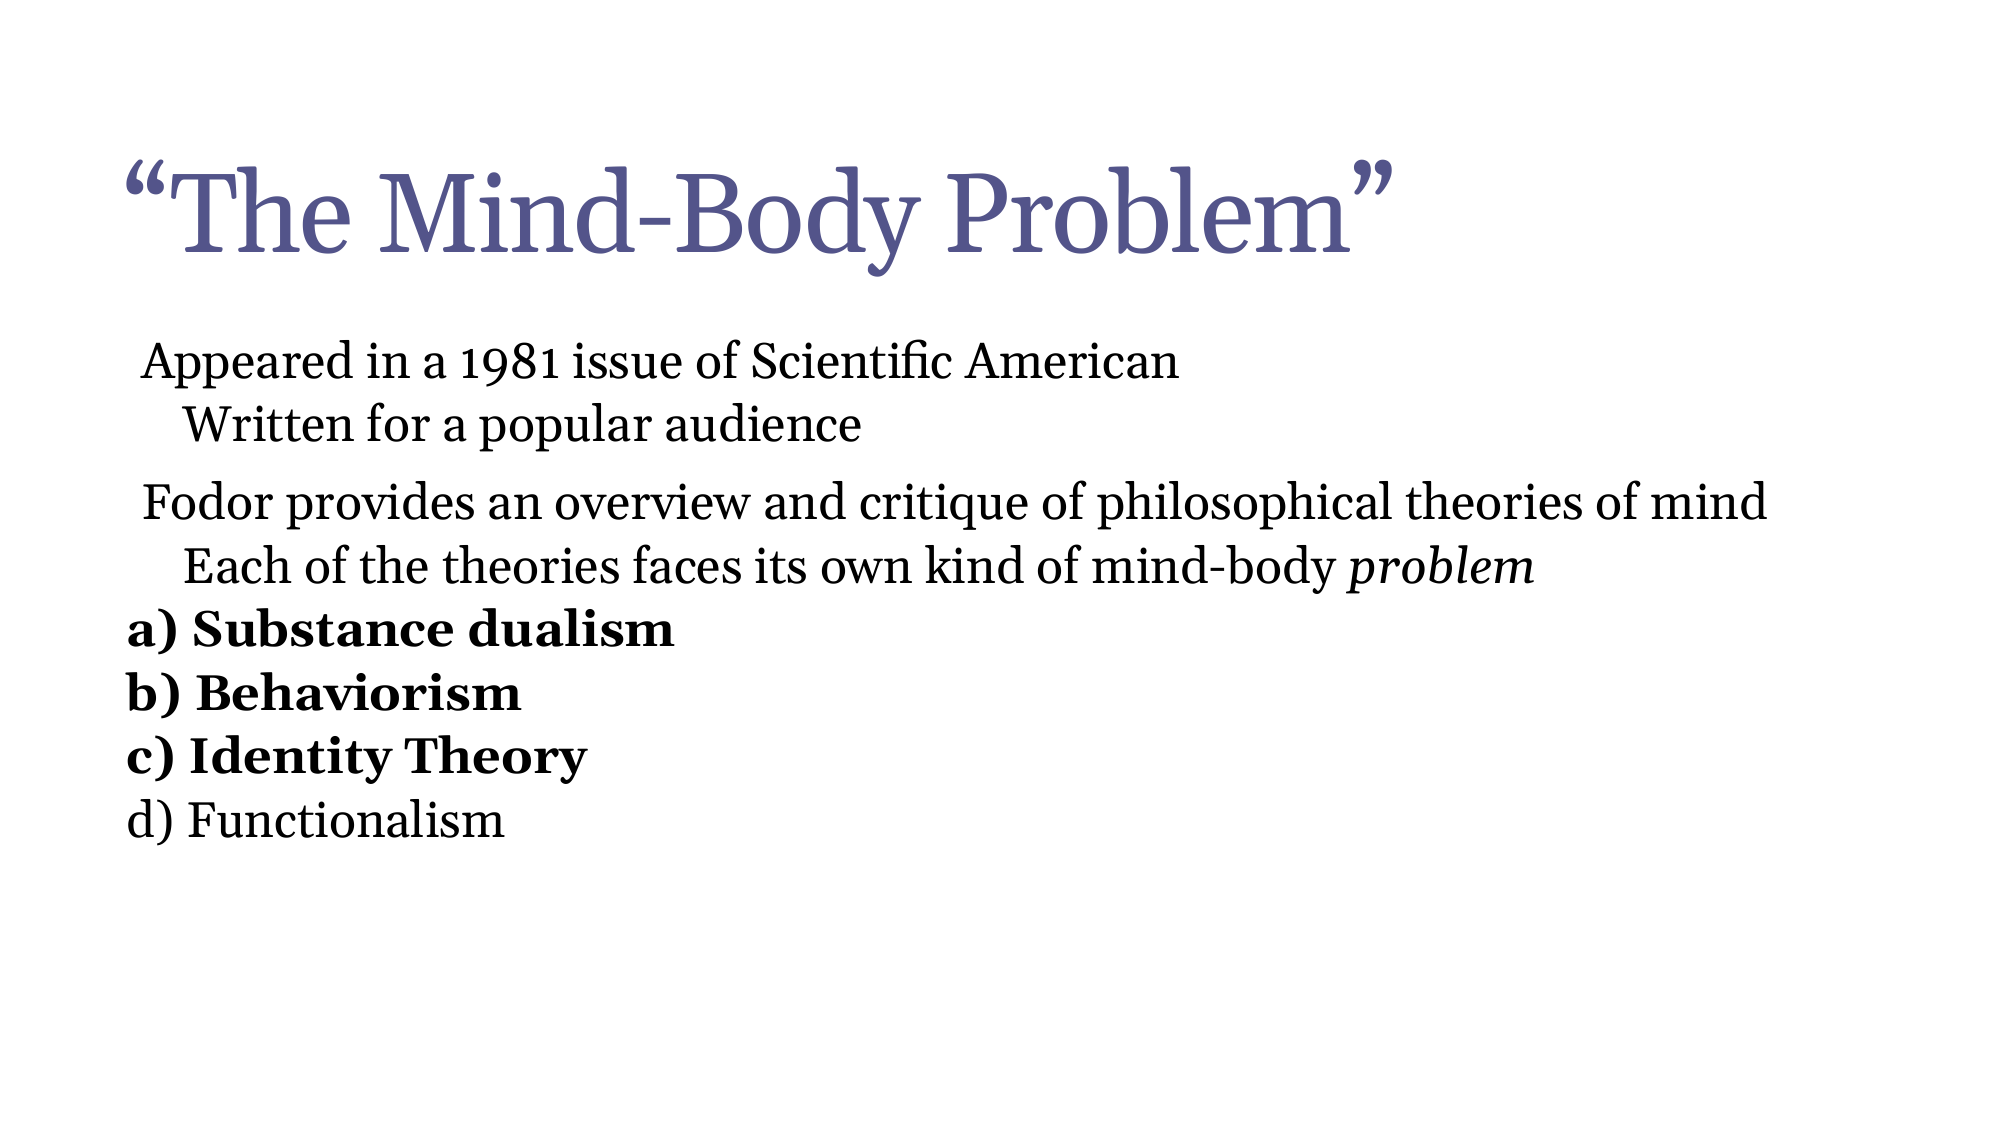

# “The Mind-Body Problem”
Appeared in a 1981 issue of Scientific American
Written for a popular audience
Fodor provides an overview and critique of philosophical theories of mind
Each of the theories faces its own kind of mind-body problem
a) Substance dualism
b) Behaviorism
c) Identity Theory
d) Functionalism